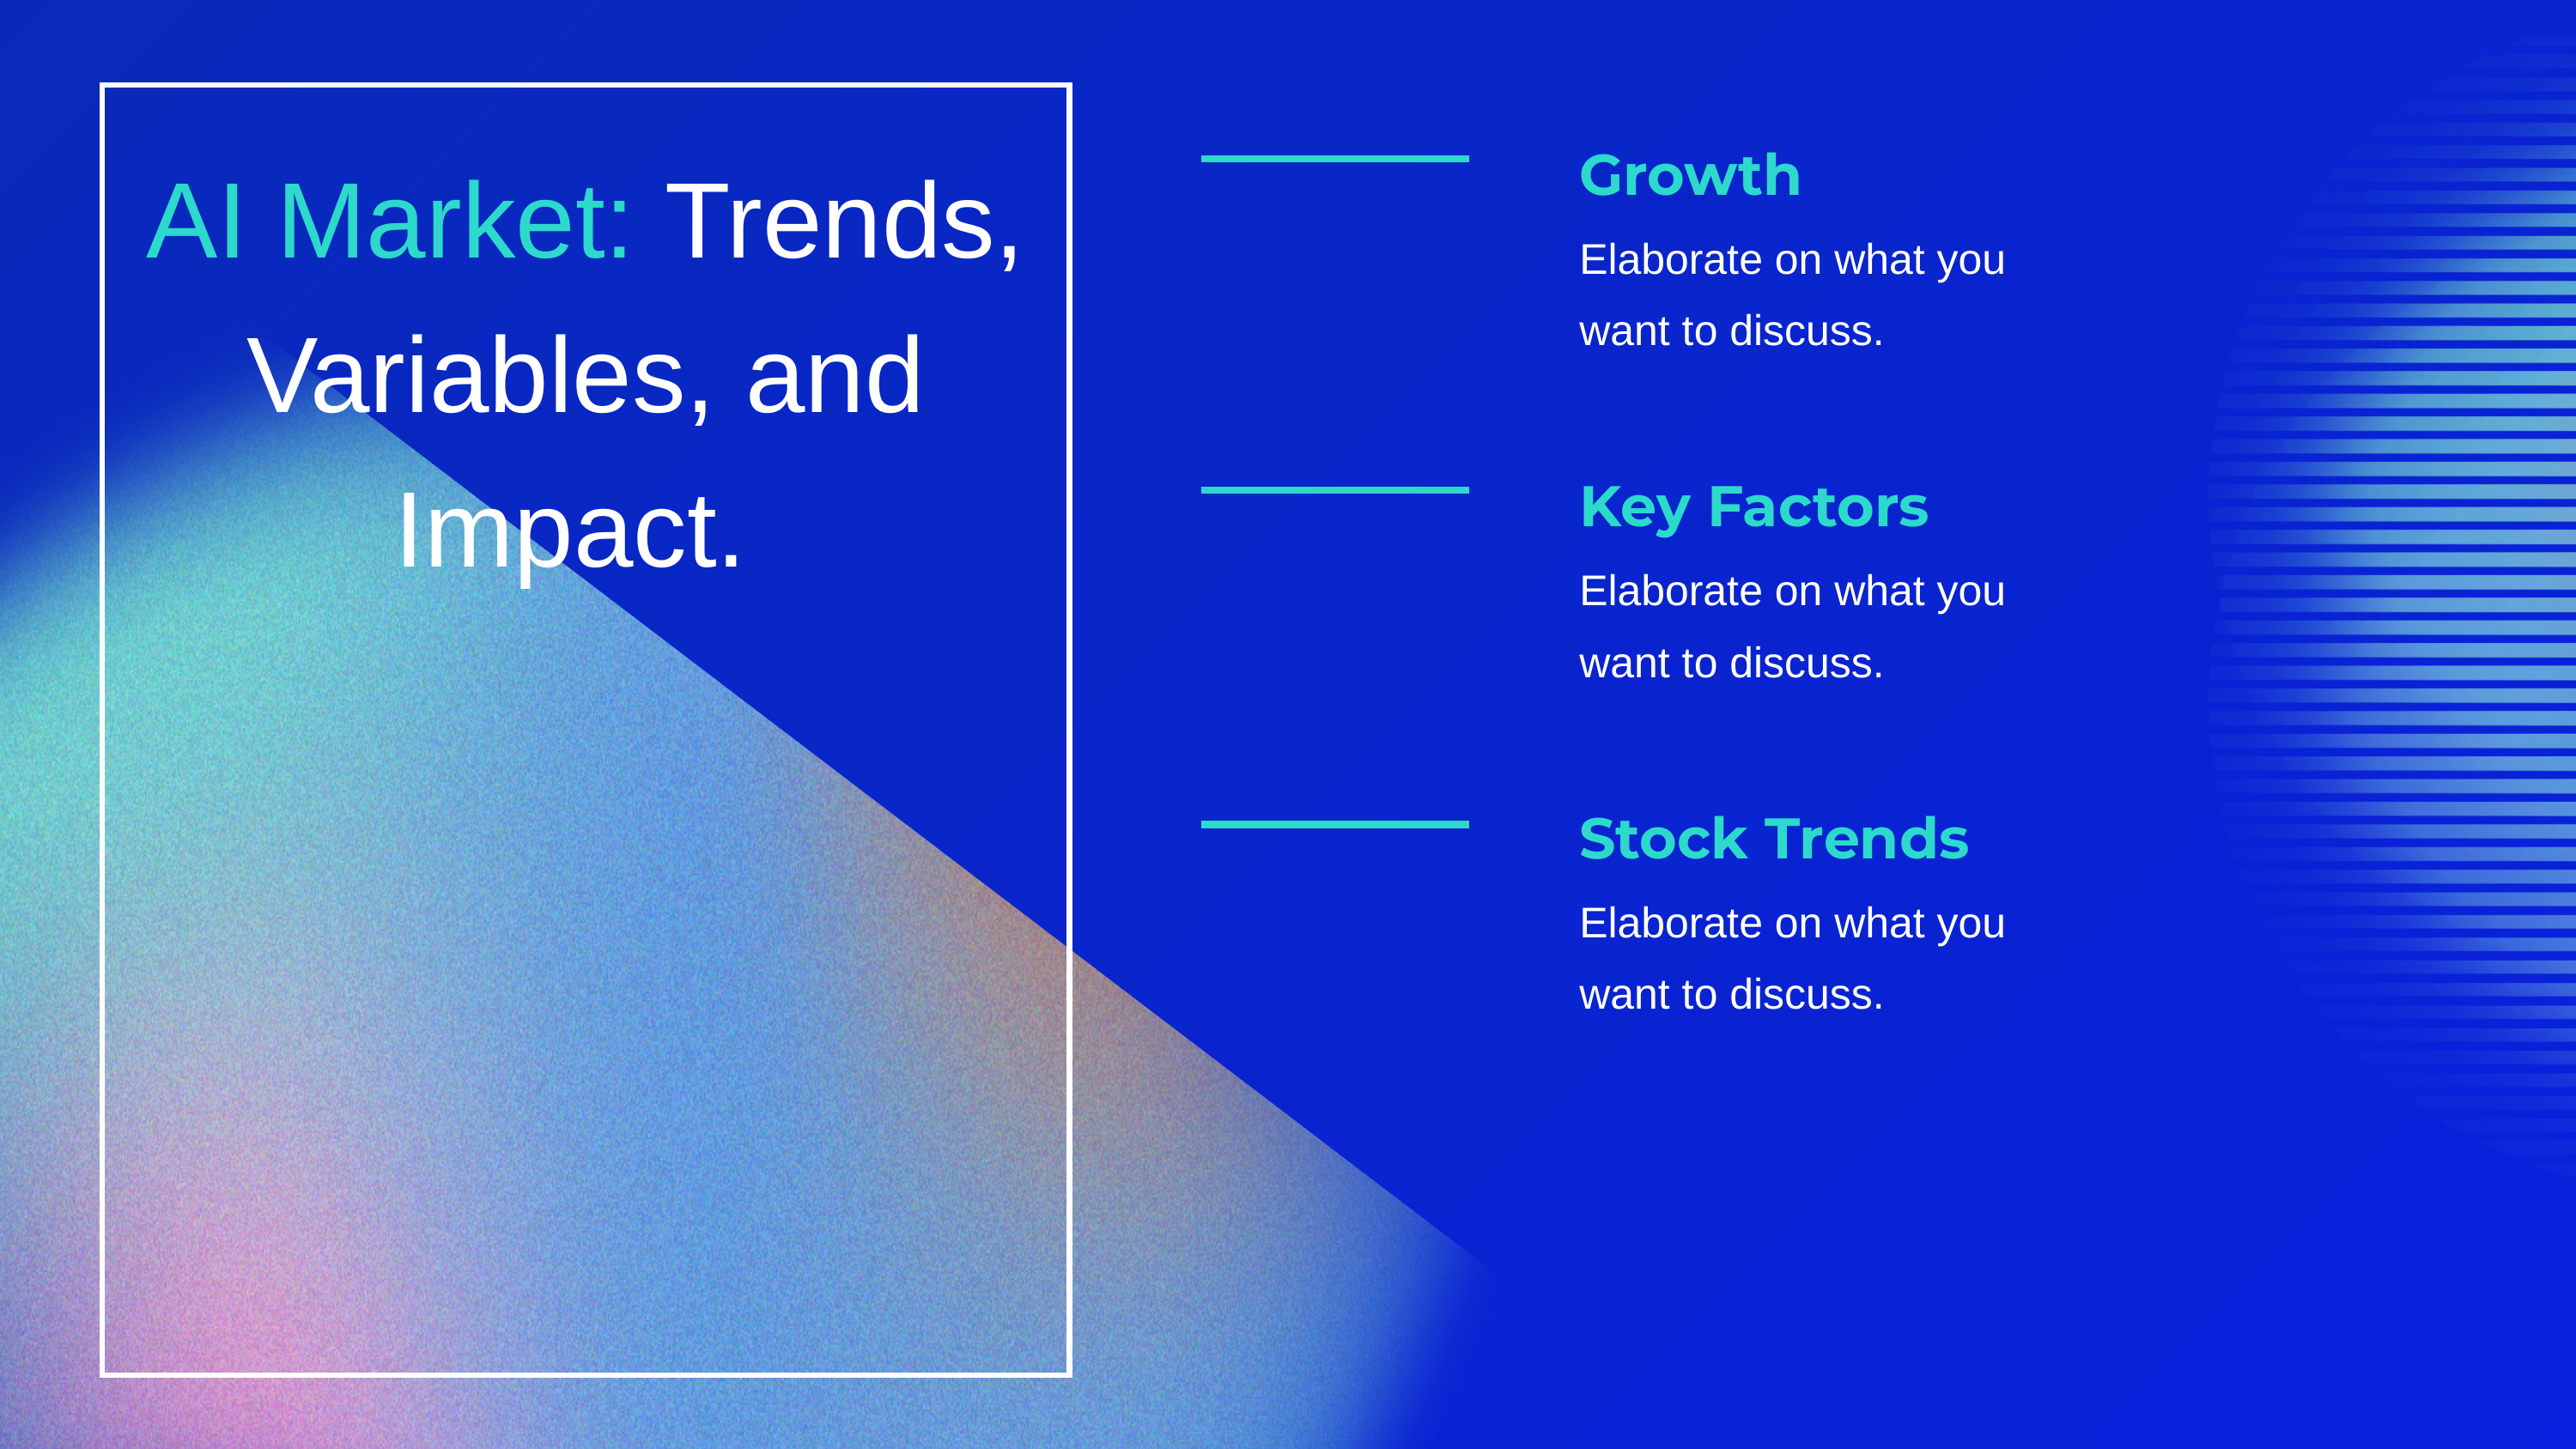

AI Market: Trends, Variables, and Impact.
Growth
Elaborate on what you want to discuss.
Key Factors
Elaborate on what you want to discuss.

Stock Trends
Elaborate on what you want to discuss.